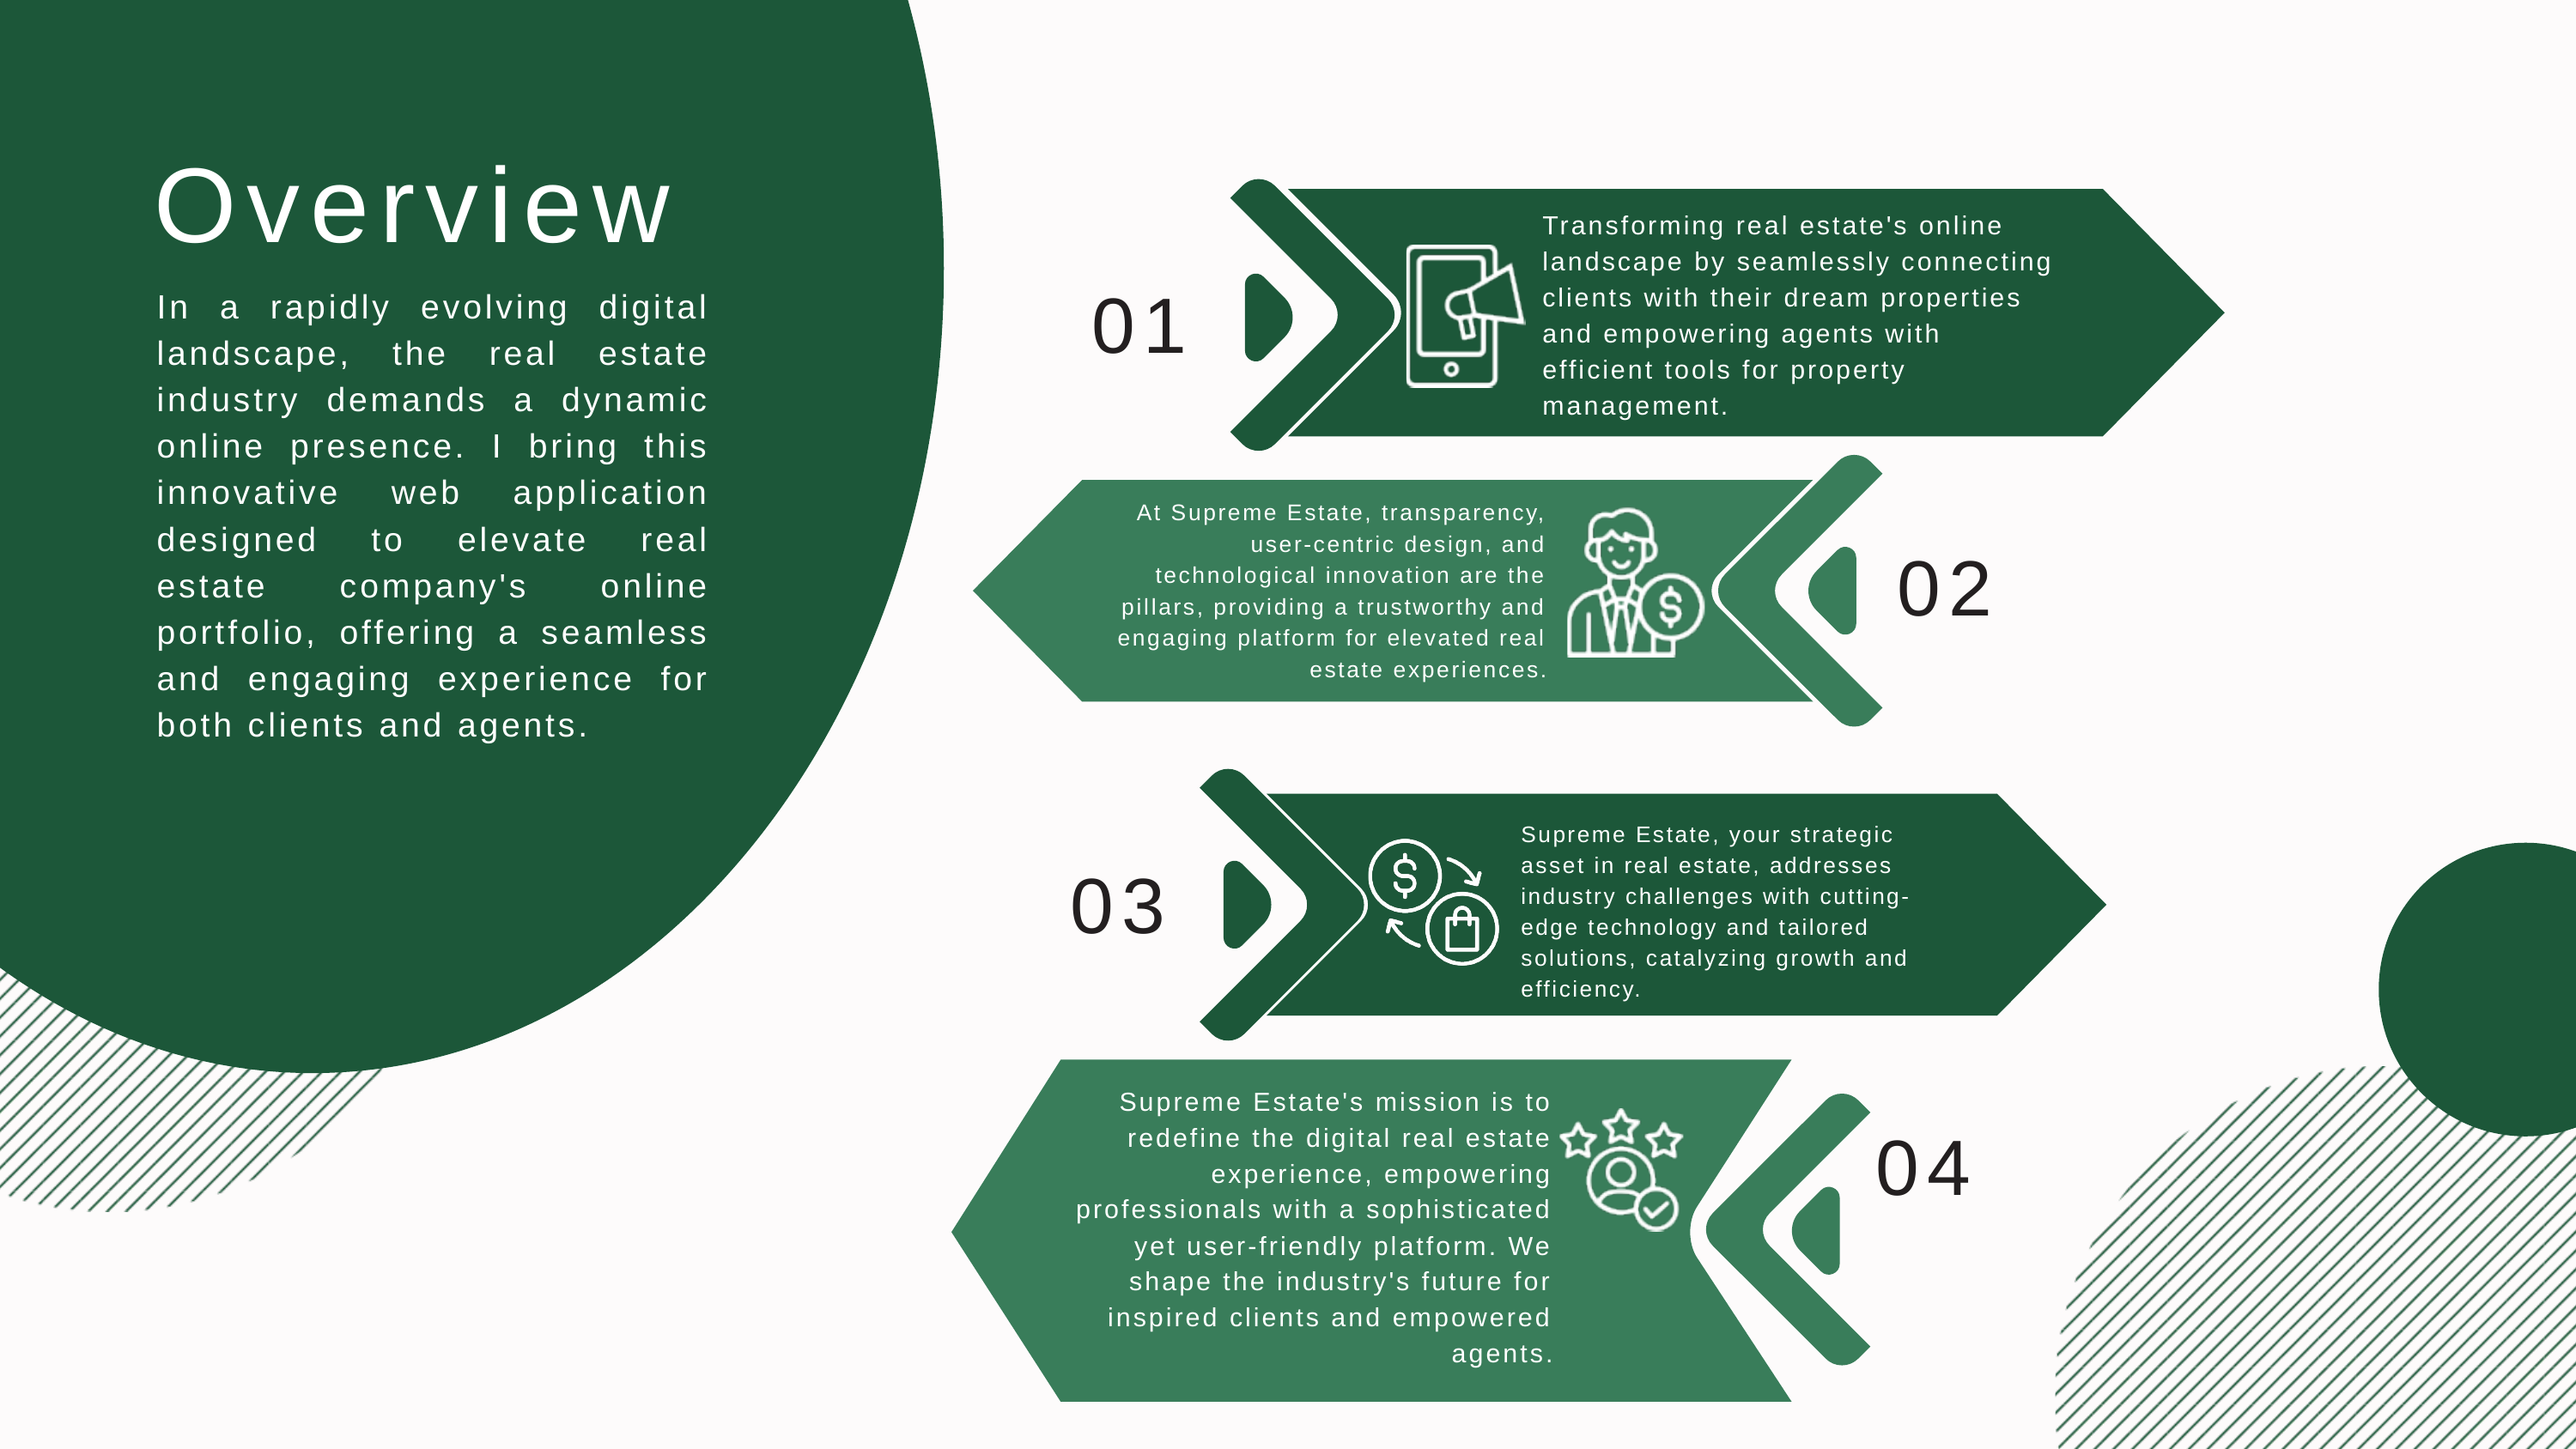

Overview

Transforming real estate's online landscape by seamlessly connecting clients with their dream properties and empowering agents with efficient tools for property management.

01

In a rapidly evolving digital landscape, the real estate industry demands a dynamic online presence. I bring this innovative web application designed to elevate real estate company's online portfolio, offering a seamless and engaging experience for both clients and agents.

At Supreme Estate, transparency, user-centric design, and technological innovation are the pillars, providing a trustworthy and engaging platform for elevated real estate experiences.

02

Supreme Estate, your strategic asset in real estate, addresses industry challenges with cutting-edge technology and tailored solutions, catalyzing growth and efficiency.

03

Supreme Estate's mission is to redefine the digital real estate experience, empowering professionals with a sophisticated yet user-friendly platform. We shape the industry's future for inspired clients and empowered agents.

04